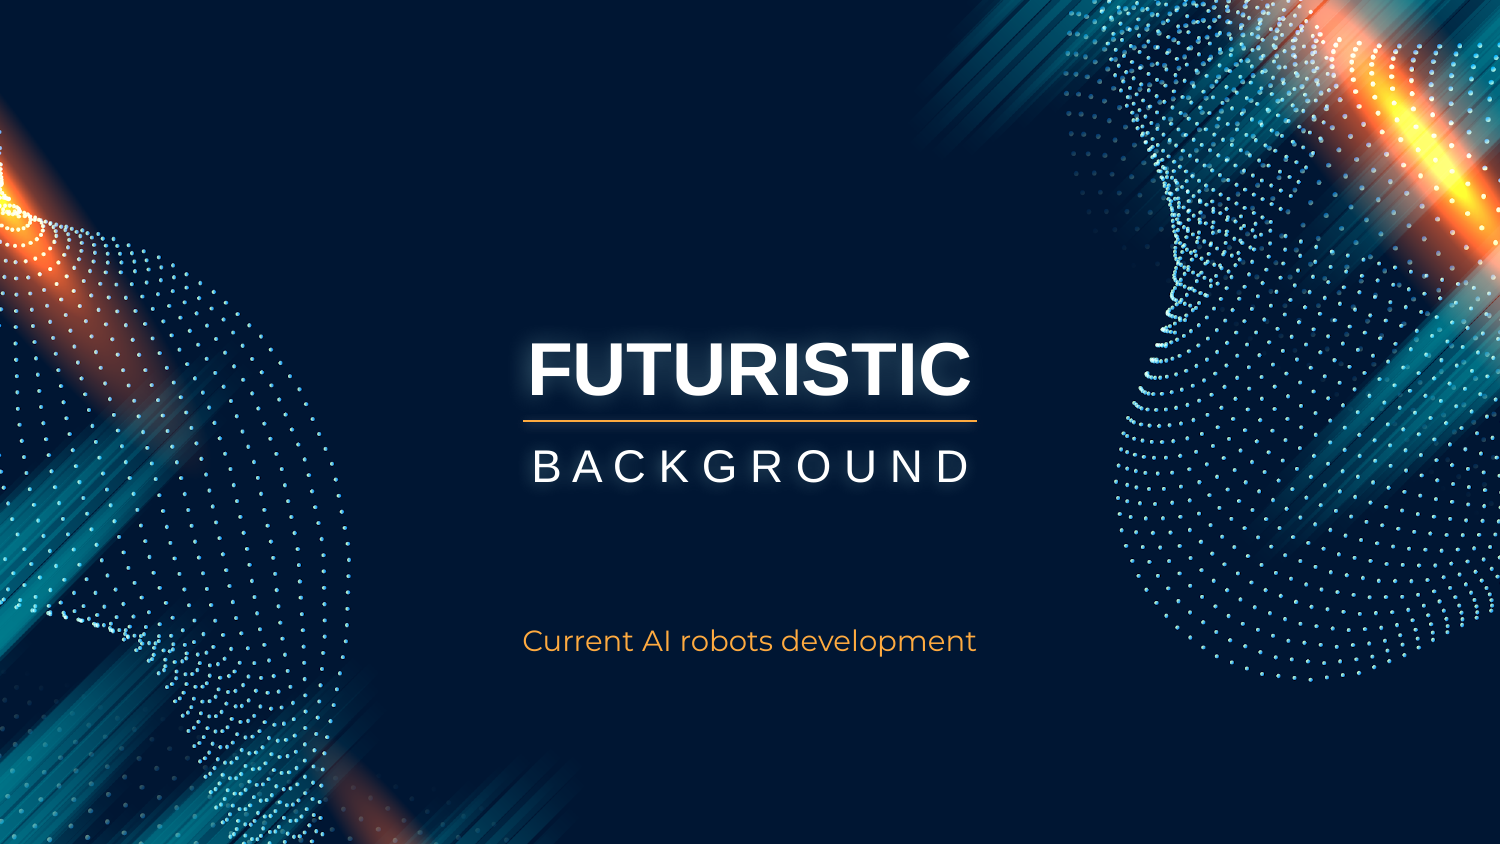

# FUTURISTIC
B A C K G R O U N D
Current AI robots development